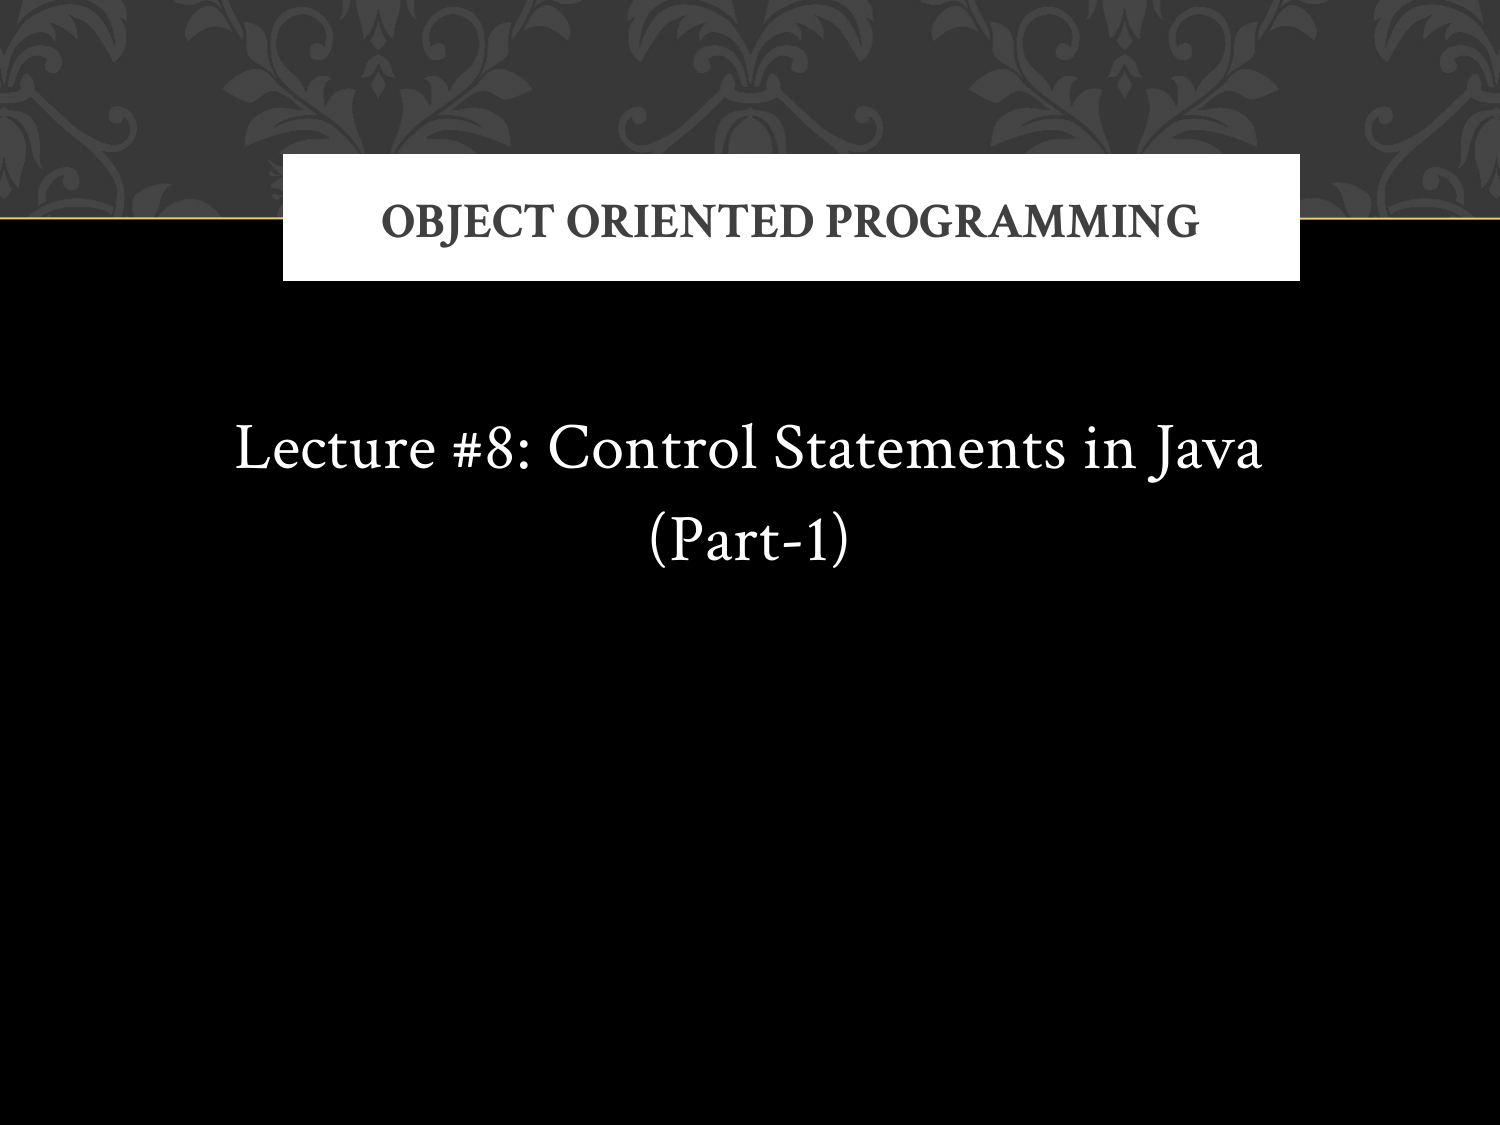

# Object oriented programming

Lecture #8: Control Statements in Java
(Part-1)